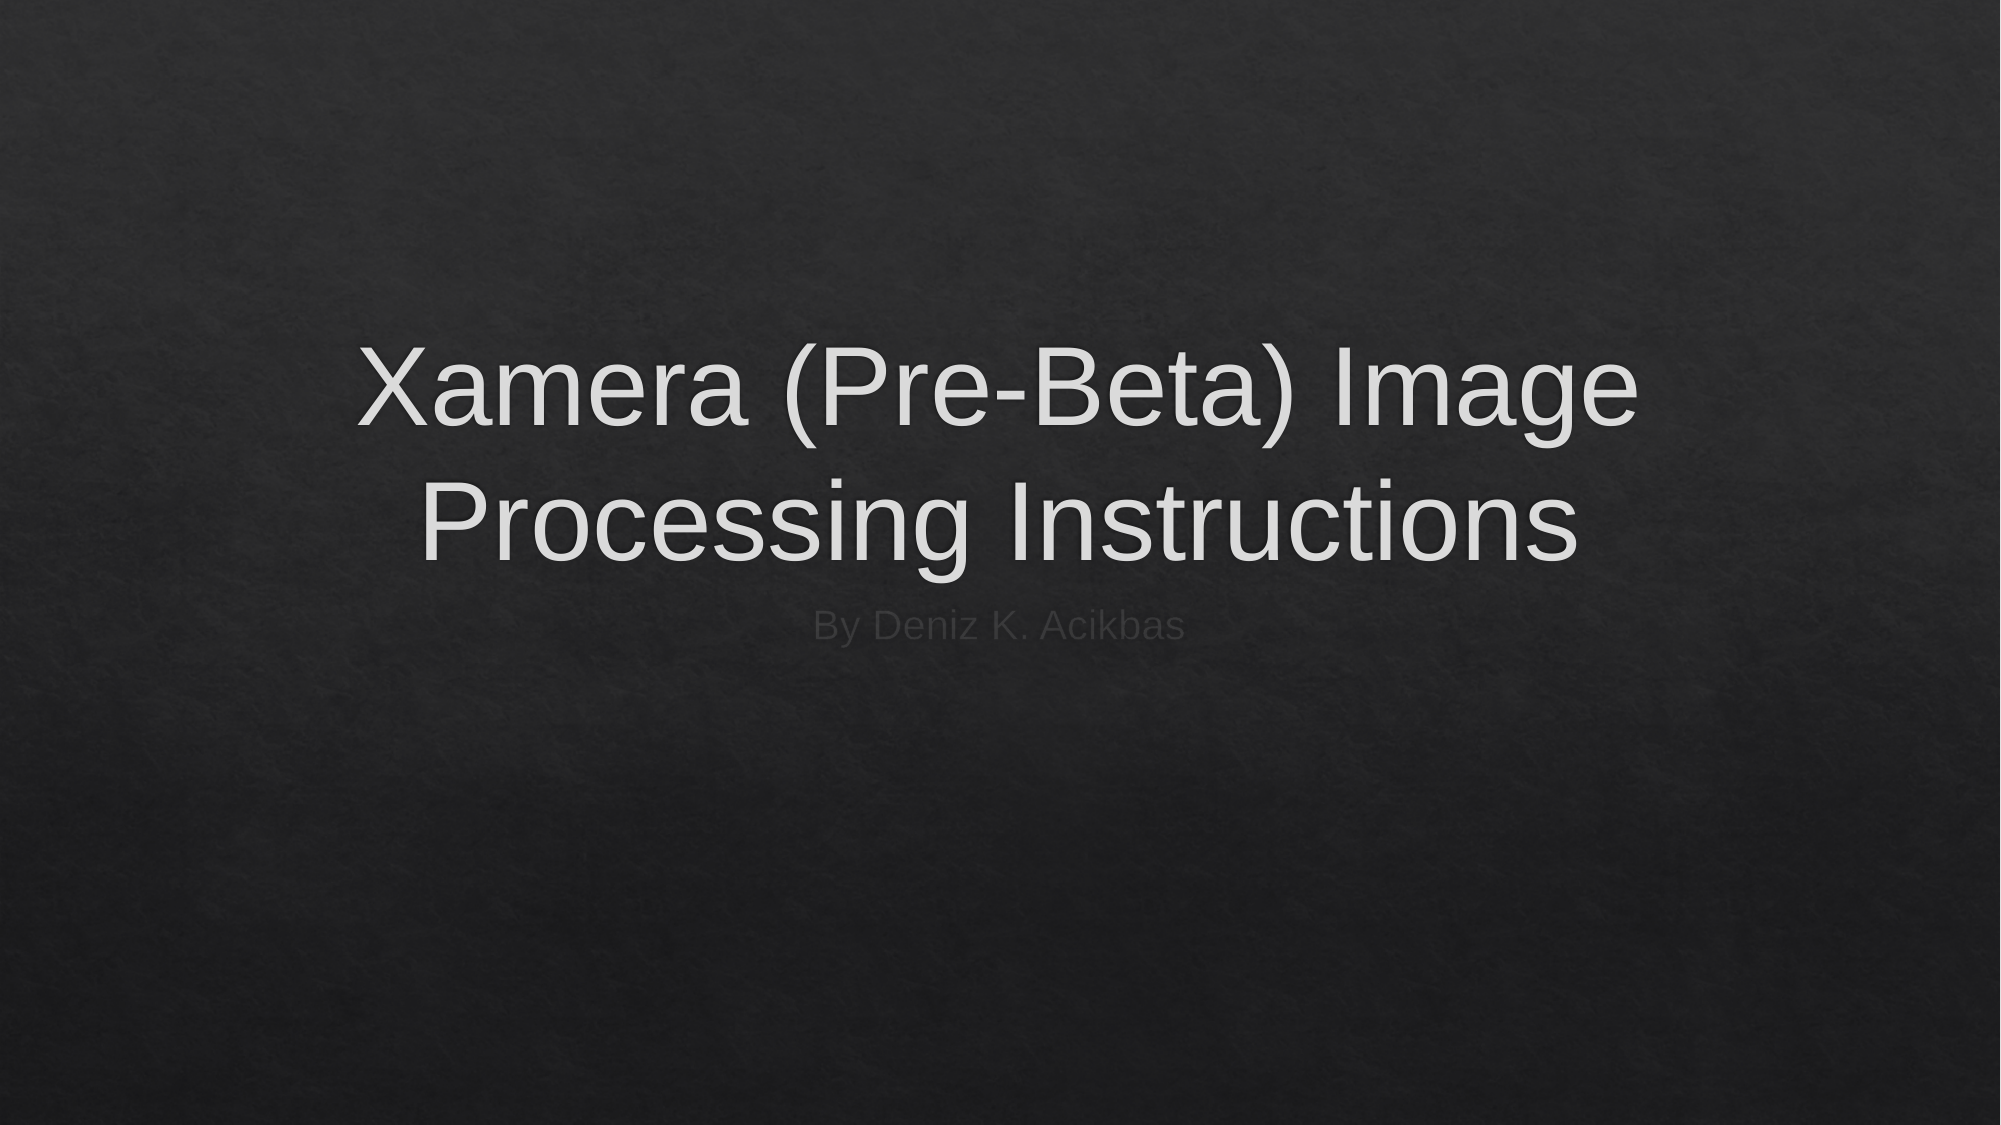

# Xamera (Pre-Beta) Image Processing Instructions
By Deniz K. Acikbas